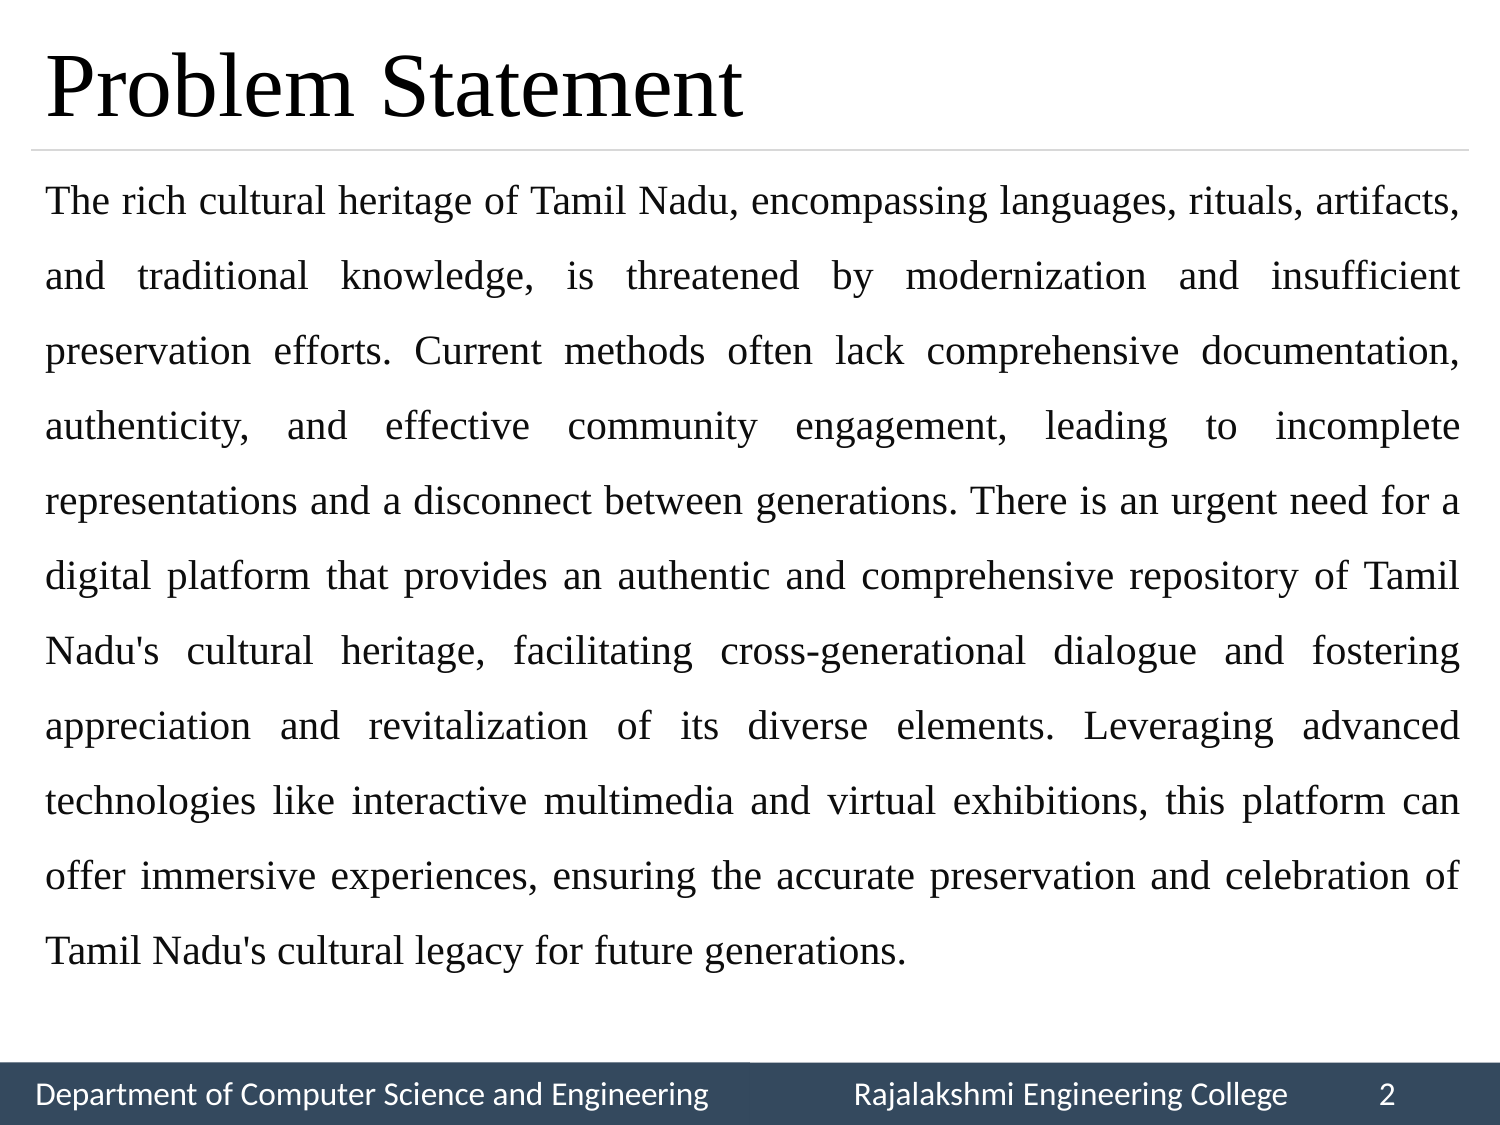

# Problem Statement
The rich cultural heritage of Tamil Nadu, encompassing languages, rituals, artifacts, and traditional knowledge, is threatened by modernization and insufficient preservation efforts. Current methods often lack comprehensive documentation, authenticity, and effective community engagement, leading to incomplete representations and a disconnect between generations. There is an urgent need for a digital platform that provides an authentic and comprehensive repository of Tamil Nadu's cultural heritage, facilitating cross-generational dialogue and fostering appreciation and revitalization of its diverse elements. Leveraging advanced technologies like interactive multimedia and virtual exhibitions, this platform can offer immersive experiences, ensuring the accurate preservation and celebration of Tamil Nadu's cultural legacy for future generations.
Department of Computer Science and Engineering
Rajalakshmi Engineering College
2